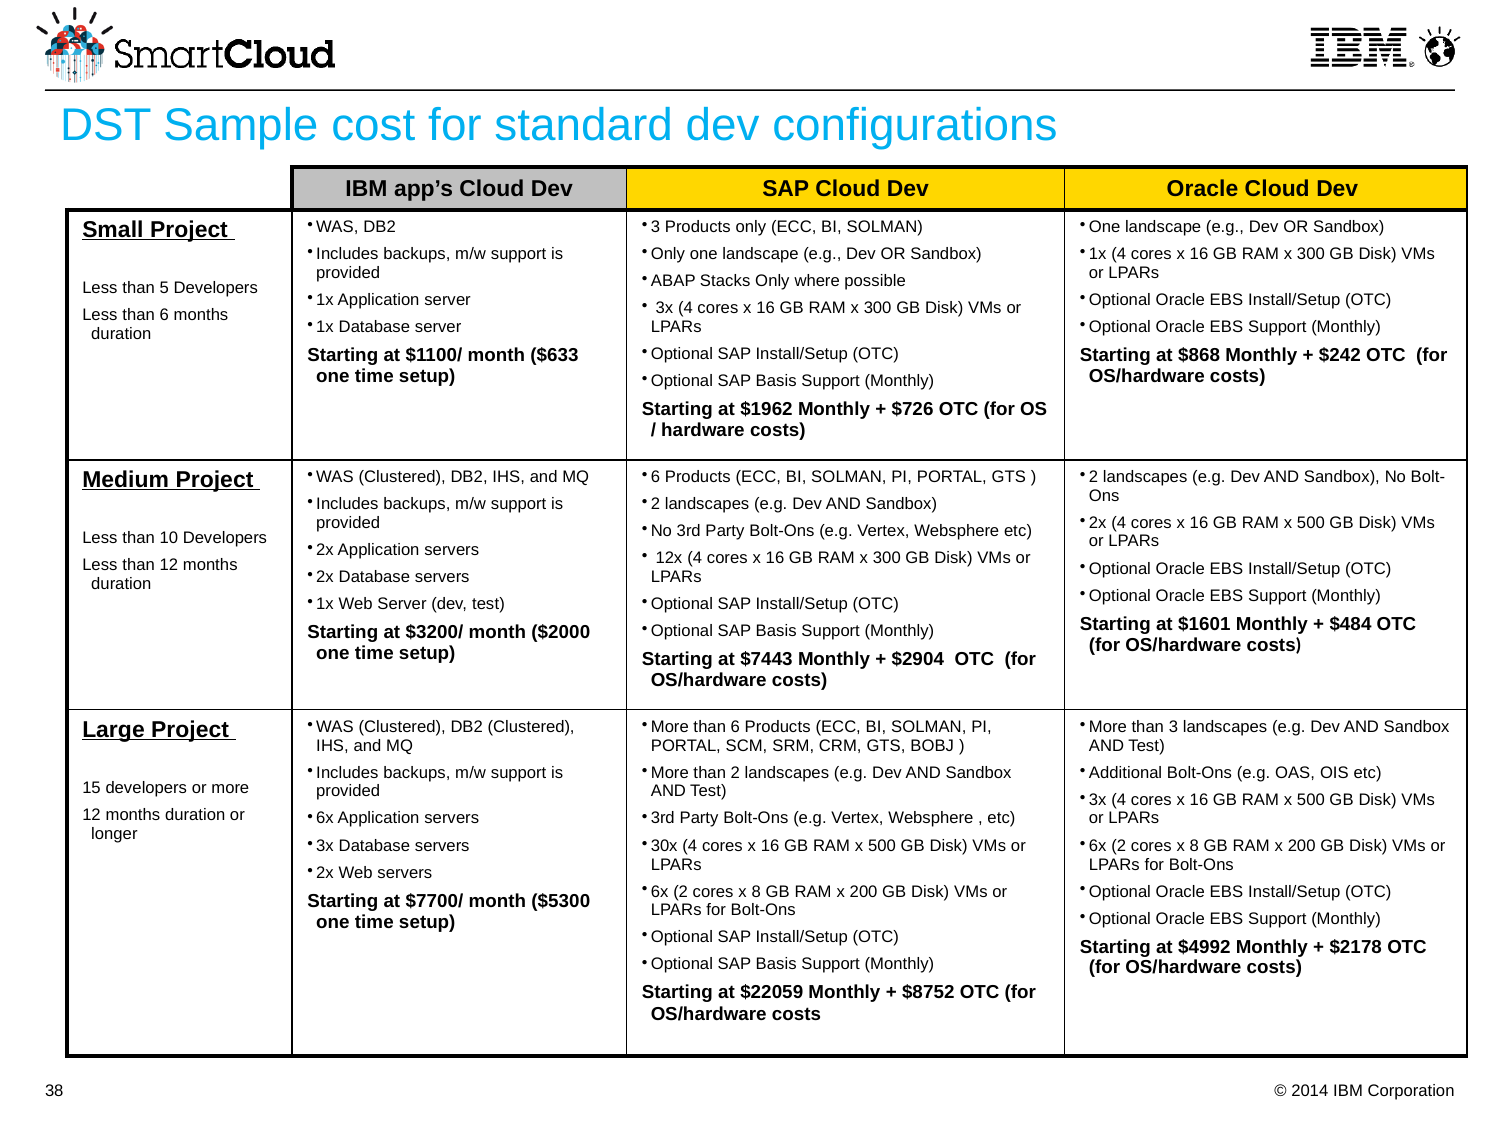

DST Sample cost for standard dev configurations
|  | IBM app’s Cloud Dev | SAP Cloud Dev | Oracle Cloud Dev |
| --- | --- | --- | --- |
| Small Project Less than 5 Developers Less than 6 months duration | WAS, DB2 Includes backups, m/w support is provided 1x Application server 1x Database server Starting at $1100/ month ($633 one time setup) | 3 Products only (ECC, BI, SOLMAN) Only one landscape (e.g., Dev OR Sandbox) ABAP Stacks Only where possible 3x (4 cores x 16 GB RAM x 300 GB Disk) VMs or LPARs Optional SAP Install/Setup (OTC) Optional SAP Basis Support (Monthly) Starting at $1962 Monthly + $726 OTC (for OS / hardware costs) | One landscape (e.g., Dev OR Sandbox) 1x (4 cores x 16 GB RAM x 300 GB Disk) VMs or LPARs Optional Oracle EBS Install/Setup (OTC) Optional Oracle EBS Support (Monthly) Starting at $868 Monthly + $242 OTC (for OS/hardware costs) |
| Medium Project Less than 10 Developers Less than 12 months duration | WAS (Clustered), DB2, IHS, and MQ Includes backups, m/w support is provided 2x Application servers 2x Database servers 1x Web Server (dev, test) Starting at $3200/ month ($2000 one time setup) | 6 Products (ECC, BI, SOLMAN, PI, PORTAL, GTS ) 2 landscapes (e.g. Dev AND Sandbox) No 3rd Party Bolt-Ons (e.g. Vertex, Websphere etc) 12x (4 cores x 16 GB RAM x 300 GB Disk) VMs or LPARs Optional SAP Install/Setup (OTC) Optional SAP Basis Support (Monthly) Starting at $7443 Monthly + $2904 OTC (for OS/hardware costs) | 2 landscapes (e.g. Dev AND Sandbox), No Bolt-Ons 2x (4 cores x 16 GB RAM x 500 GB Disk) VMs or LPARs Optional Oracle EBS Install/Setup (OTC) Optional Oracle EBS Support (Monthly) Starting at $1601 Monthly + $484 OTC (for OS/hardware costs) |
| Large Project 15 developers or more 12 months duration or longer | WAS (Clustered), DB2 (Clustered), IHS, and MQ Includes backups, m/w support is provided 6x Application servers 3x Database servers 2x Web servers Starting at $7700/ month ($5300 one time setup) | More than 6 Products (ECC, BI, SOLMAN, PI, PORTAL, SCM, SRM, CRM, GTS, BOBJ ) More than 2 landscapes (e.g. Dev AND Sandbox AND Test) 3rd Party Bolt-Ons (e.g. Vertex, Websphere , etc) 30x (4 cores x 16 GB RAM x 500 GB Disk) VMs or LPARs 6x (2 cores x 8 GB RAM x 200 GB Disk) VMs or LPARs for Bolt-Ons Optional SAP Install/Setup (OTC) Optional SAP Basis Support (Monthly) Starting at $22059 Monthly + $8752 OTC (for OS/hardware costs | More than 3 landscapes (e.g. Dev AND Sandbox AND Test) Additional Bolt-Ons (e.g. OAS, OIS etc) 3x (4 cores x 16 GB RAM x 500 GB Disk) VMs or LPARs 6x (2 cores x 8 GB RAM x 200 GB Disk) VMs or LPARs for Bolt-Ons Optional Oracle EBS Install/Setup (OTC) Optional Oracle EBS Support (Monthly) Starting at $4992 Monthly + $2178 OTC (for OS/hardware costs) |
38